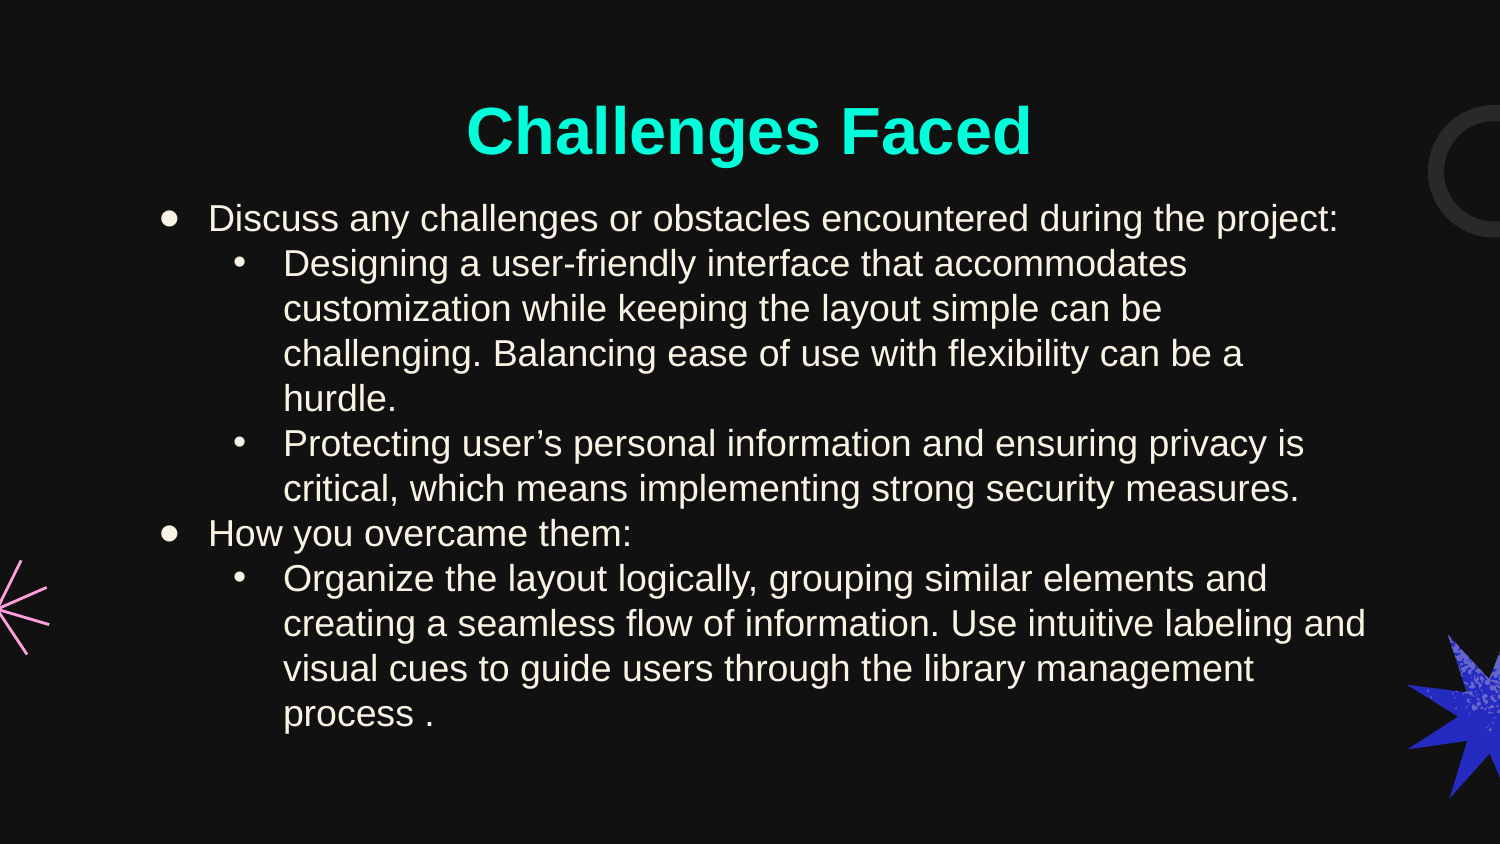

# Challenges Faced

Discuss any challenges or obstacles encountered during the project:
Designing a user-friendly interface that accommodates customization while keeping the layout simple can be challenging. Balancing ease of use with flexibility can be a hurdle.
Protecting user’s personal information and ensuring privacy is critical, which means implementing strong security measures.
How you overcame them:
Organize the layout logically, grouping similar elements and creating a seamless flow of information. Use intuitive labeling and visual cues to guide users through the library management process .